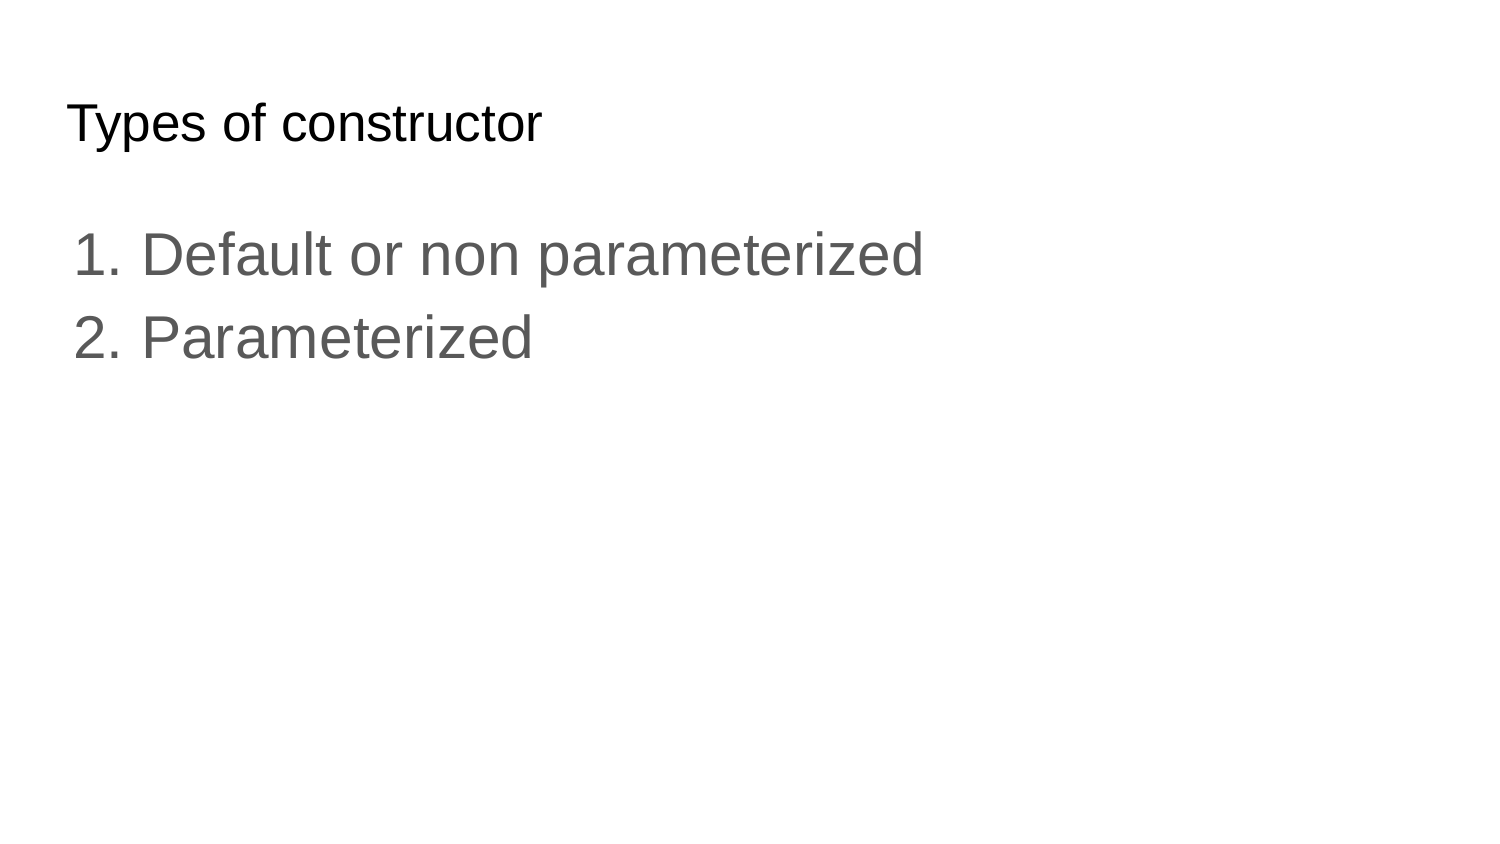

# Types of constructor

Default or non parameterized
Parameterized